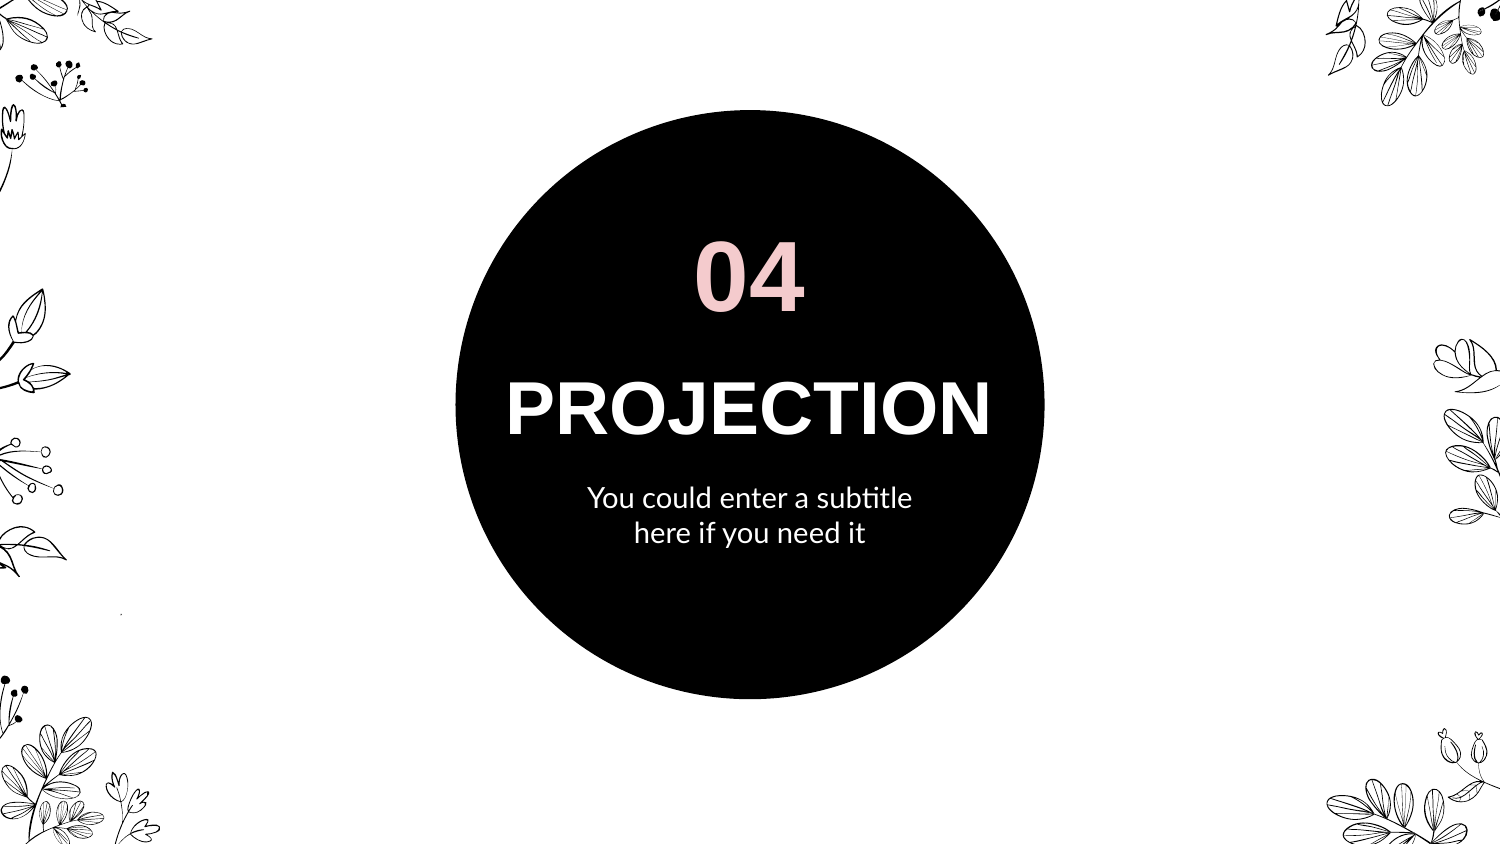

04
# PROJECTION
You could enter a subtitle here if you need it